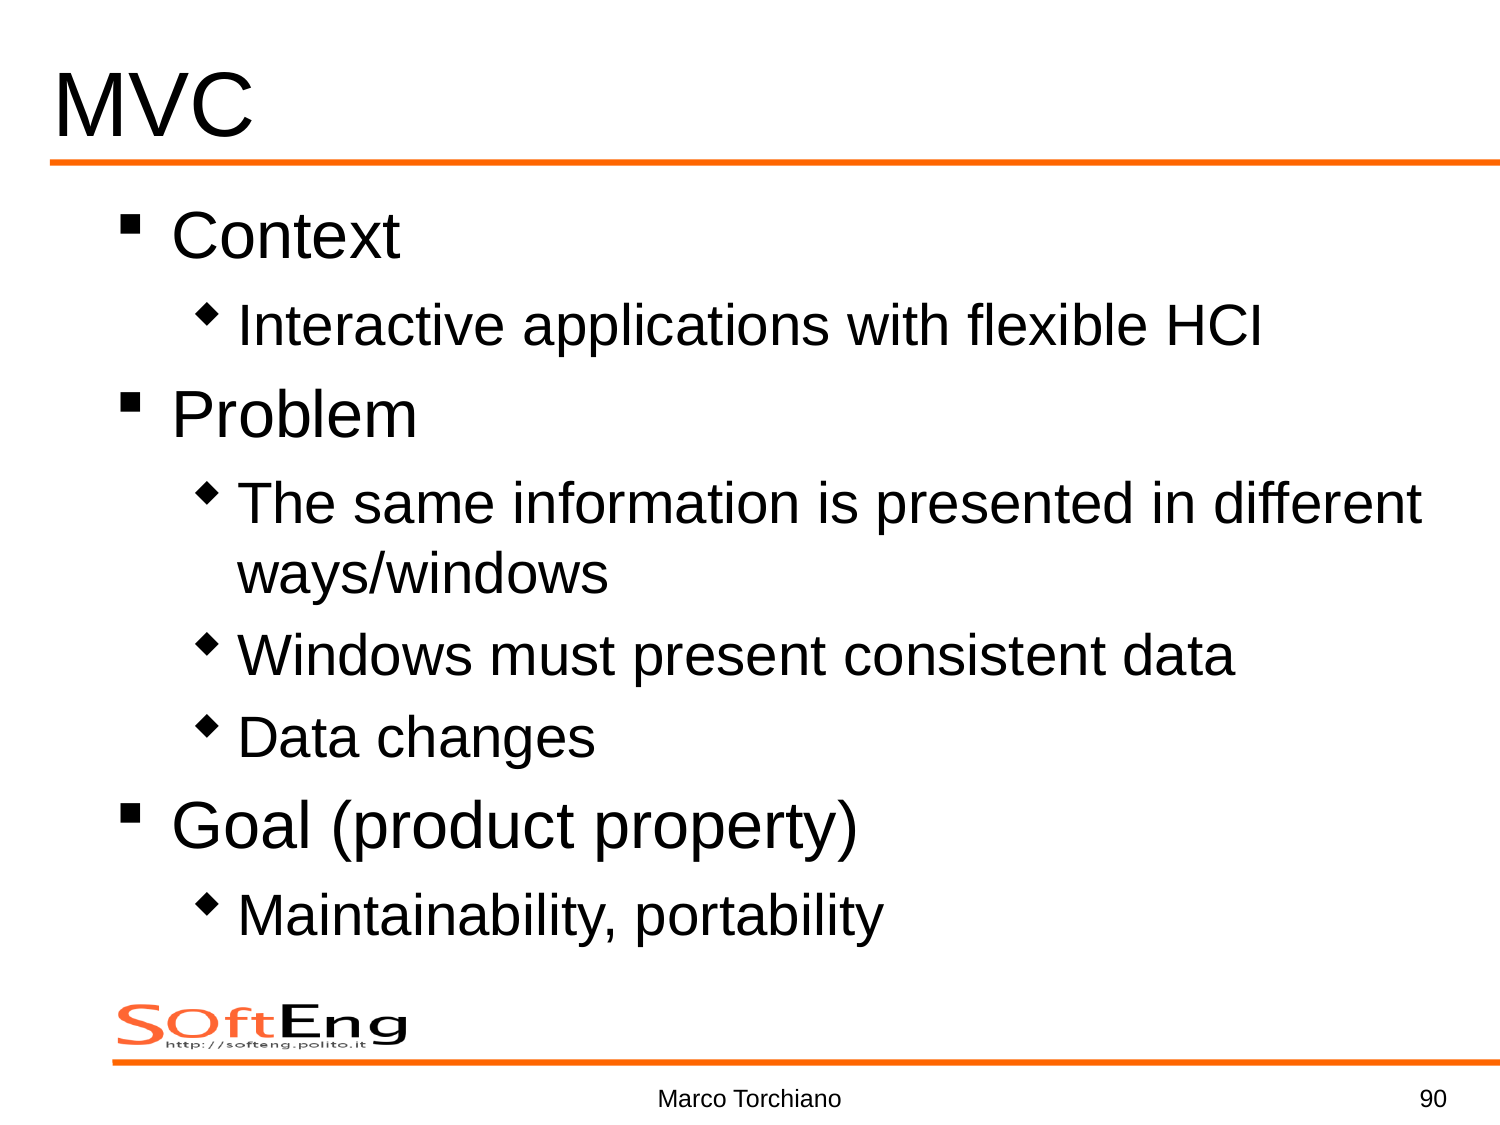

MVC
Context
Interactive applications with flexible HCI
Problem
The same information is presented in different ways/windows
Windows must present consistent data
Data changes
Goal (product property)
Maintainability, portability

Marco Torchiano
90